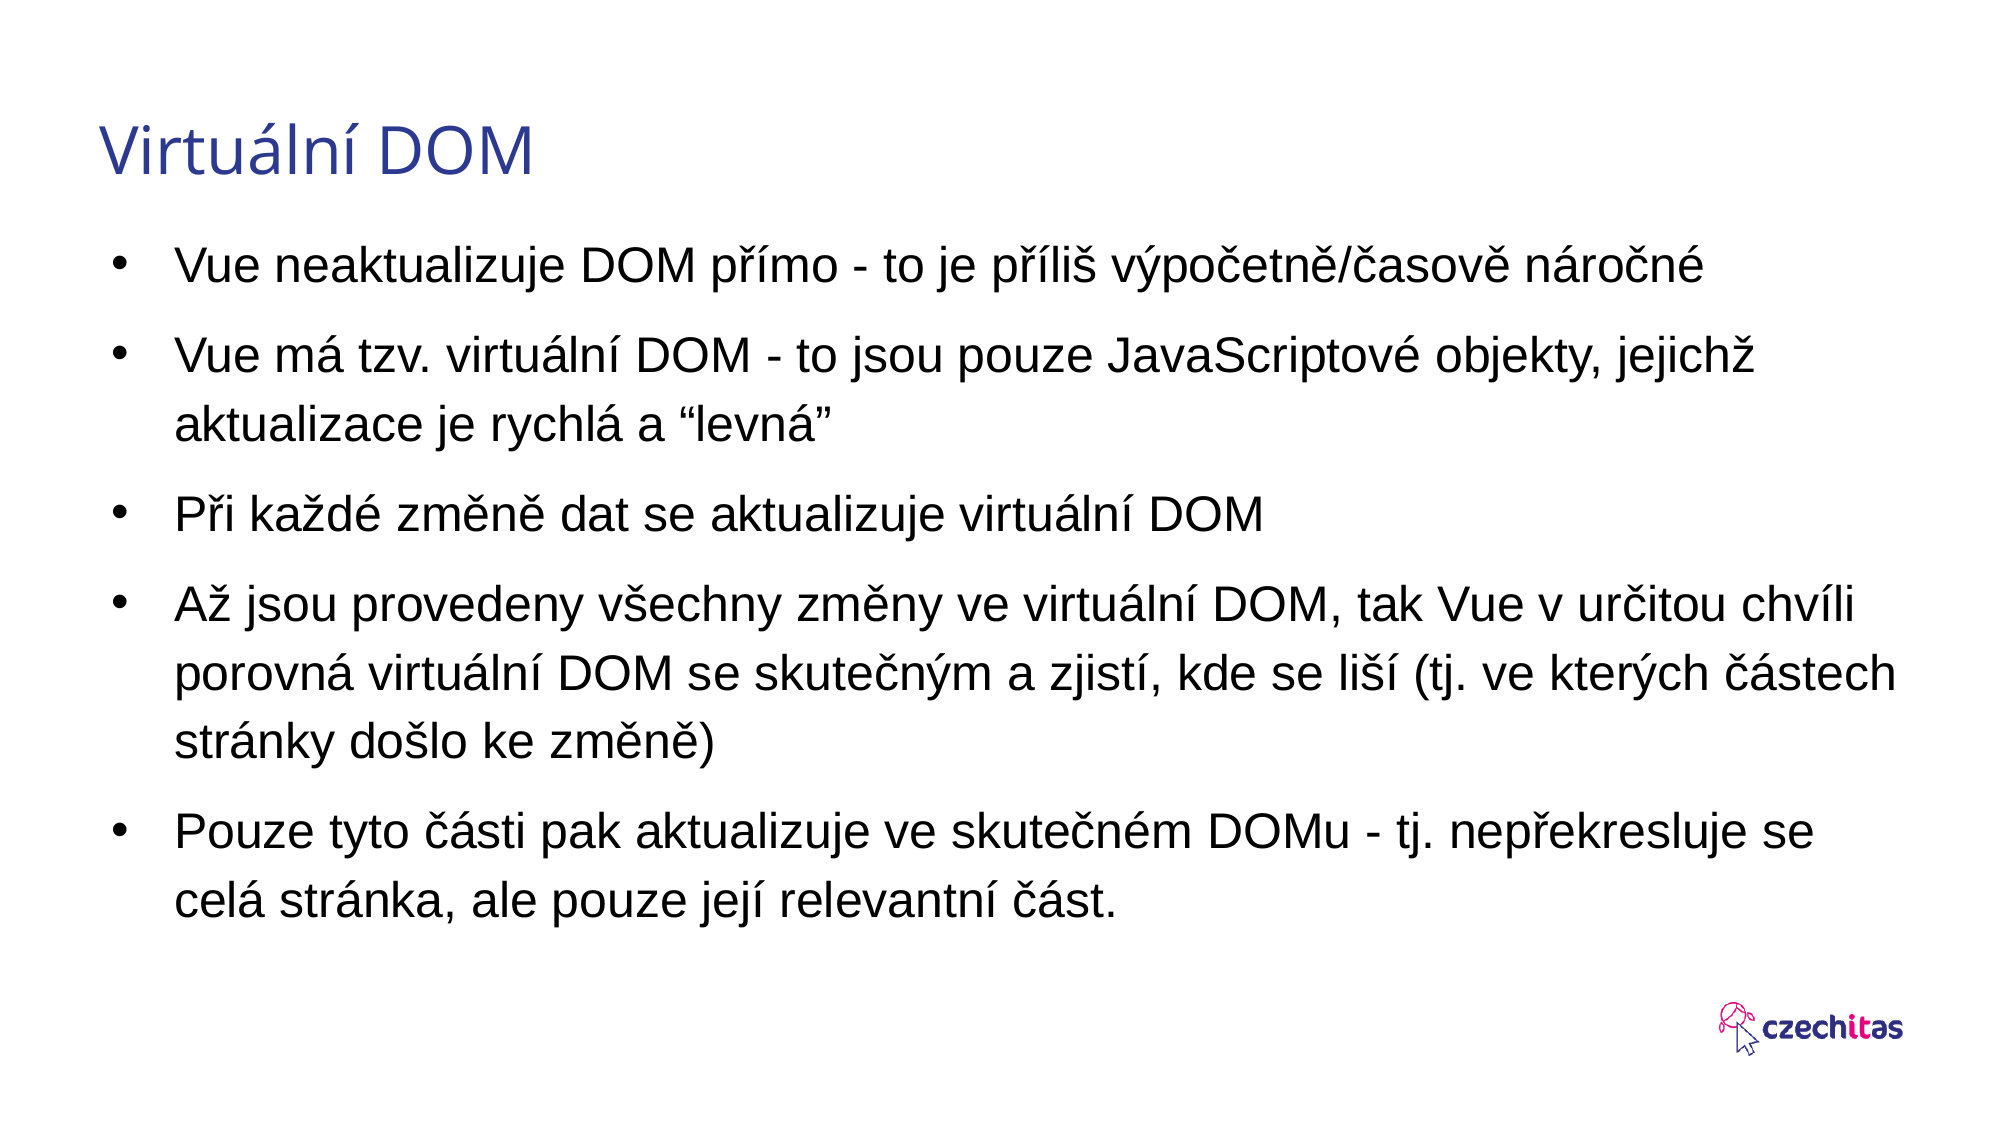

# Virtuální DOM
Vue neaktualizuje DOM přímo - to je příliš výpočetně/časově náročné
Vue má tzv. virtuální DOM - to jsou pouze JavaScriptové objekty, jejichž aktualizace je rychlá a “levná”
Při každé změně dat se aktualizuje virtuální DOM
Až jsou provedeny všechny změny ve virtuální DOM, tak Vue v určitou chvíli porovná virtuální DOM se skutečným a zjistí, kde se liší (tj. ve kterých částech stránky došlo ke změně)
Pouze tyto části pak aktualizuje ve skutečném DOMu - tj. nepřekresluje se celá stránka, ale pouze její relevantní část.